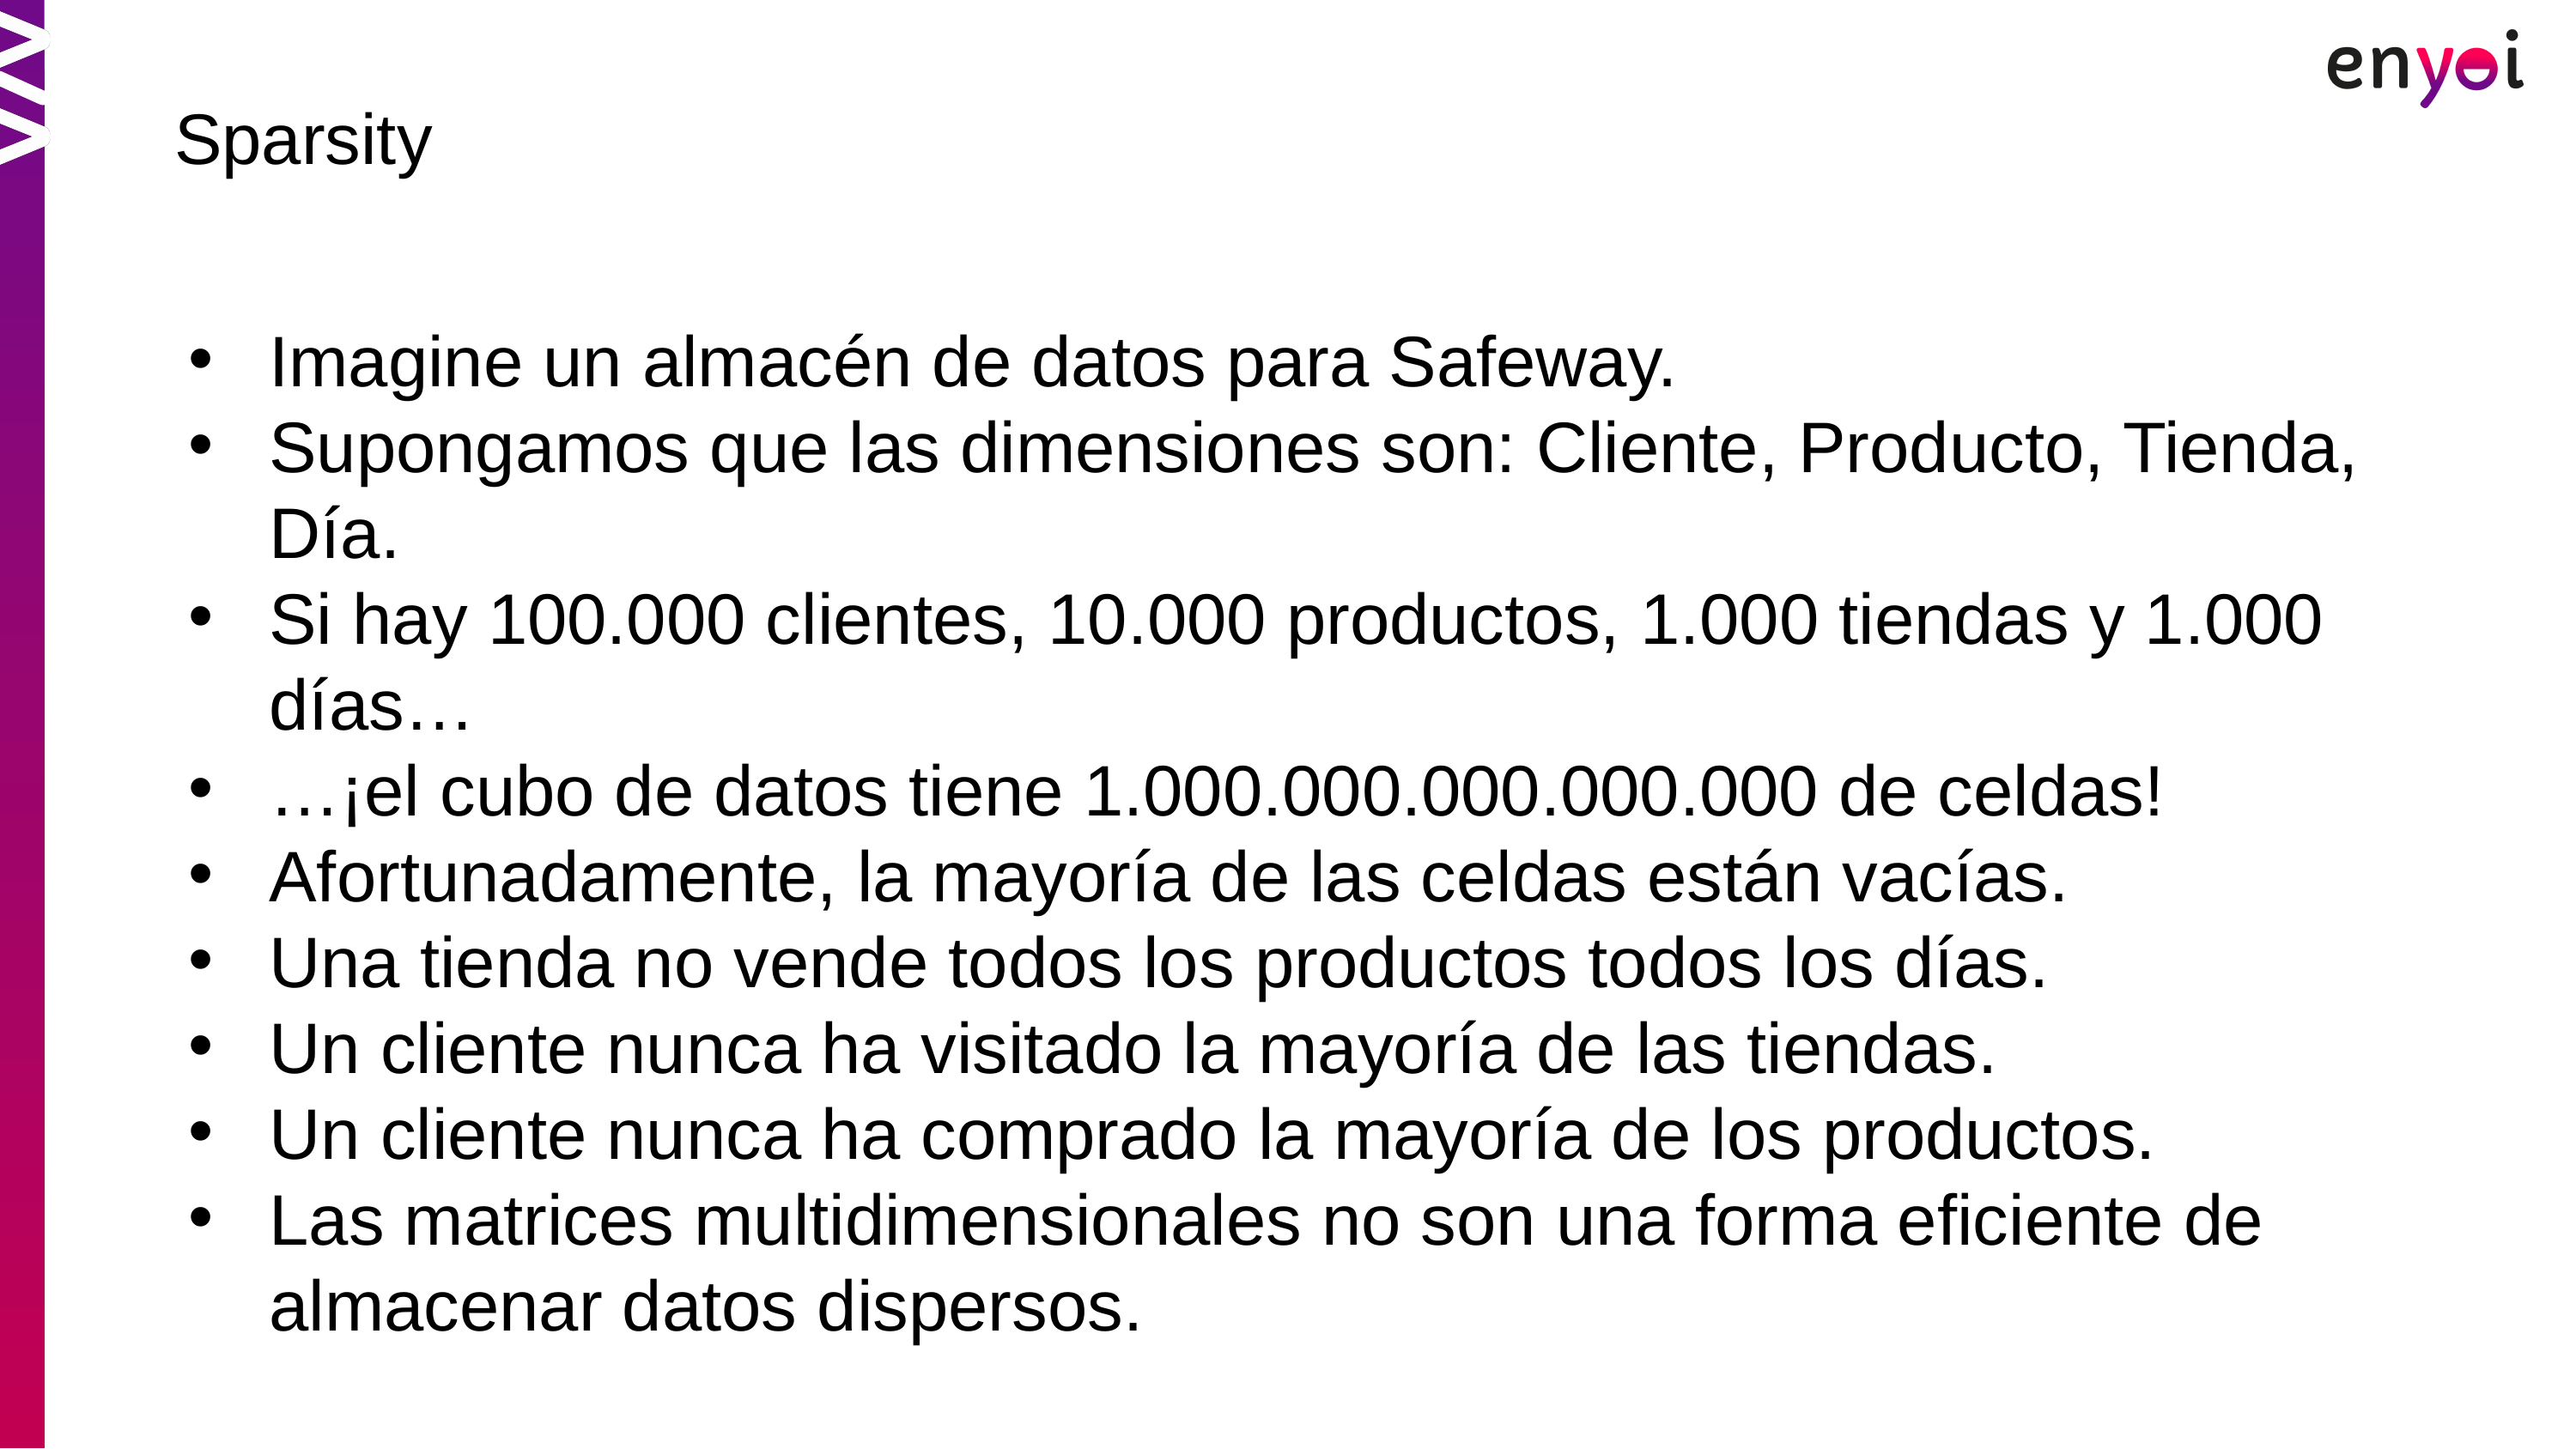

Sparsity
Imagine un almacén de datos para Safeway.
Supongamos que las dimensiones son: Cliente, Producto, Tienda, Día.
Si hay 100.000 clientes, 10.000 productos, 1.000 tiendas y 1.000 días…
…¡el cubo de datos tiene 1.000.000.000.000.000 de celdas!
Afortunadamente, la mayoría de las celdas están vacías.
Una tienda no vende todos los productos todos los días.
Un cliente nunca ha visitado la mayoría de las tiendas.
Un cliente nunca ha comprado la mayoría de los productos.
Las matrices multidimensionales no son una forma eficiente de almacenar datos dispersos.